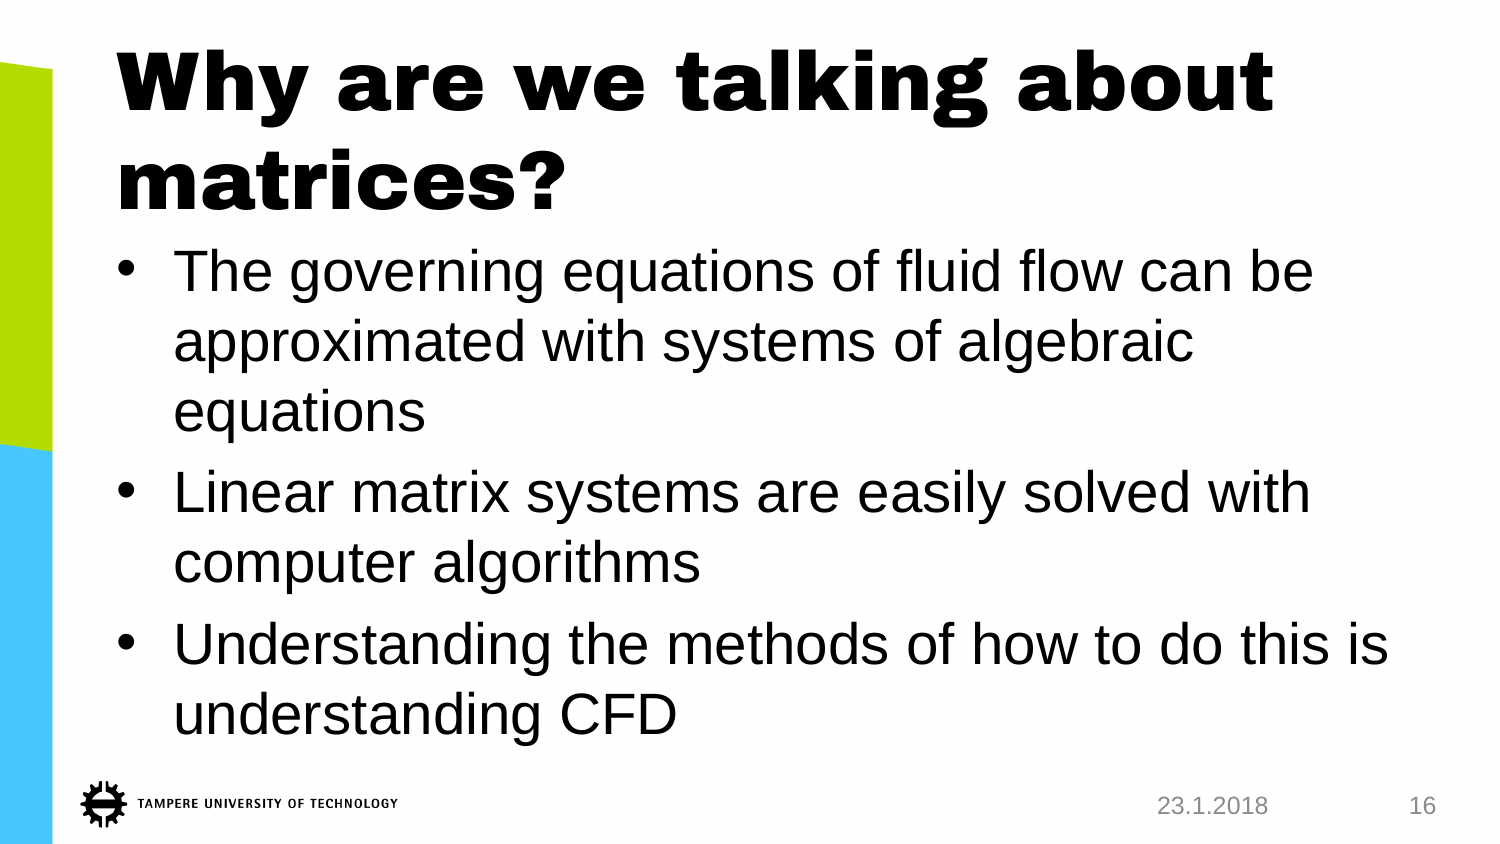

# Why are we talking about matrices?
The governing equations of fluid flow can be approximated with systems of algebraic equations
Linear matrix systems are easily solved with computer algorithms
Understanding the methods of how to do this is understanding CFD

23.1.2018
16